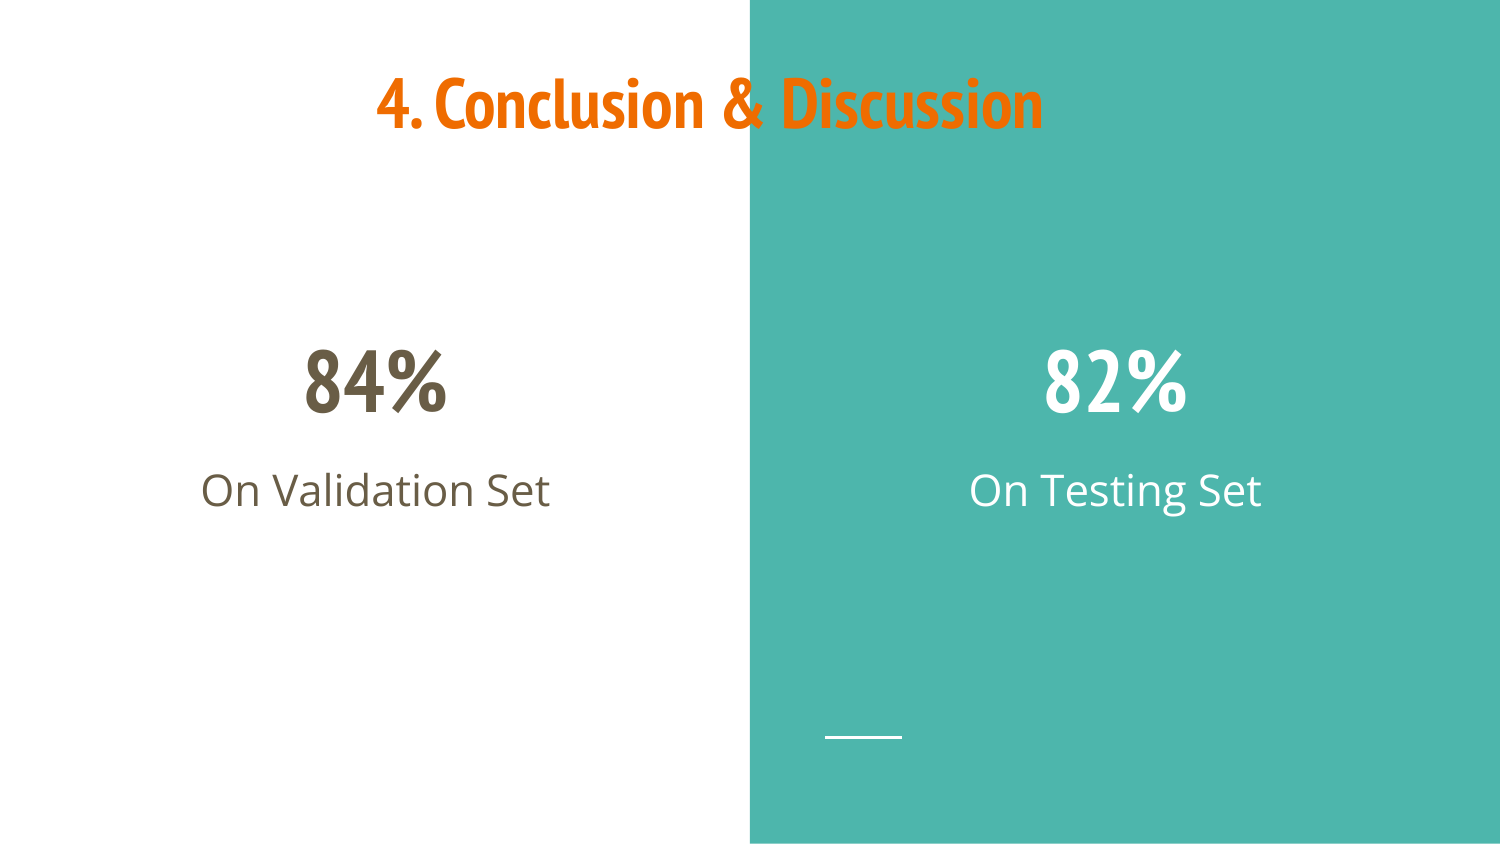

4. Conclusion & Discussion
# 84%
82%
On Validation Set
On Testing Set